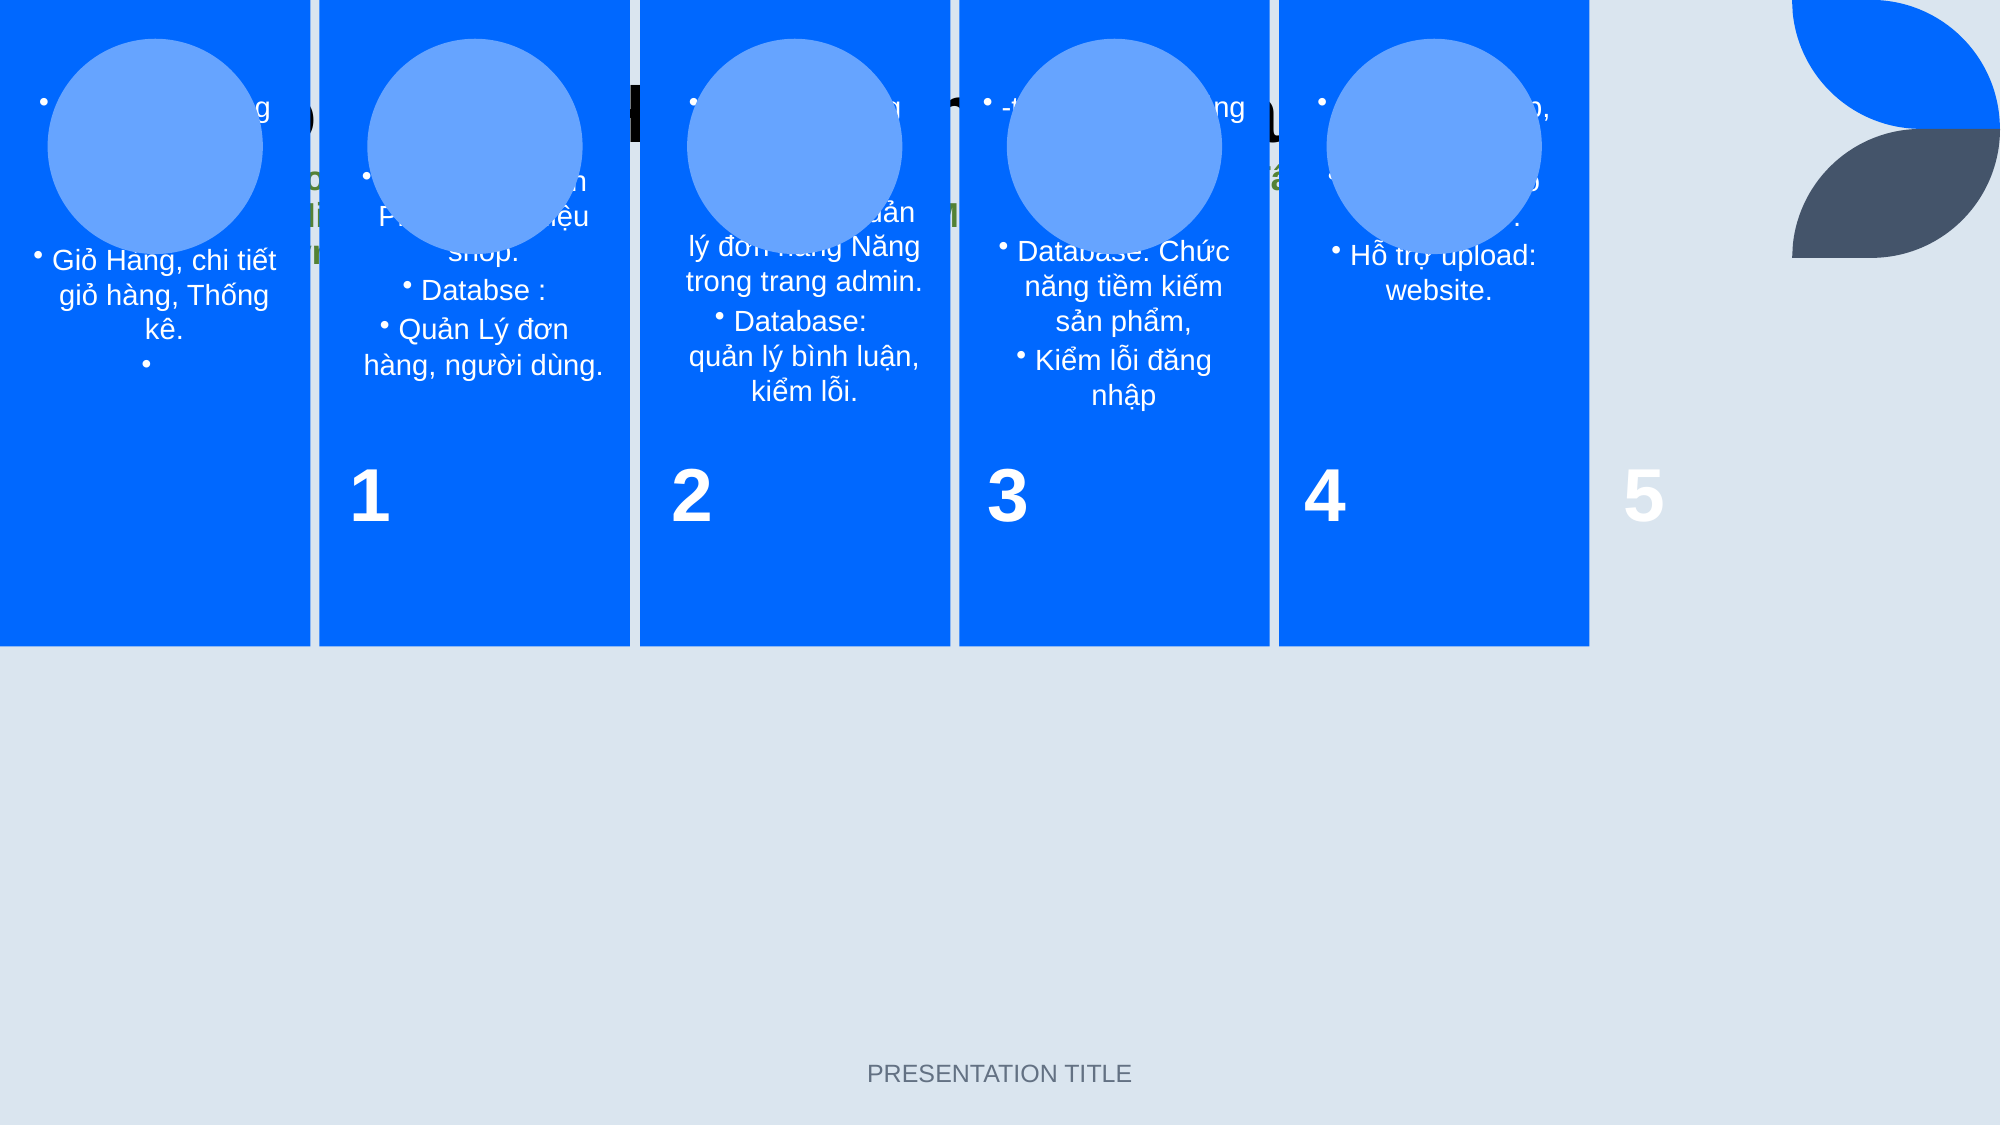

# Công việc Được Phân Chia  1: Trương Quang Huy                                                   4:Đoàn Kim Tâm 2:Lê Minh Khang 				          5: Nguyễn Đức Minh 3: Huỳnh Quốc Việt

-Thiết kế : Trang Chủ
Viết Báo cáo .
Databse:
Giỏ Hàng, chi tiết giỏ hàng, Thống kê.

Hoàn Thiện FiGma.
Code Các , Sản Phẩm,Giới thiệu shop.
Databse :
Quản Lý đơn hàng, người dùng.

-Quản lý: trang admin.Thiết kế trang admin. 	Quản lý đơn hàng Năng trong trang admin.
Database:
quản lý bình luận, kiểm lỗi.

-tạo các form đăng ký đăng nhập . Liên Kết với database.
Database: Chức năng tiềm kiếm sản phẩm,
Kiểm lỗi đăng nhập

-Tạo trang shop, tạo trang user.
Hỗ trợ viết báo cáo WORD.
Hỗ trợ upload: website.
1
2
3
4
5

PRESENTATION TITLE
4